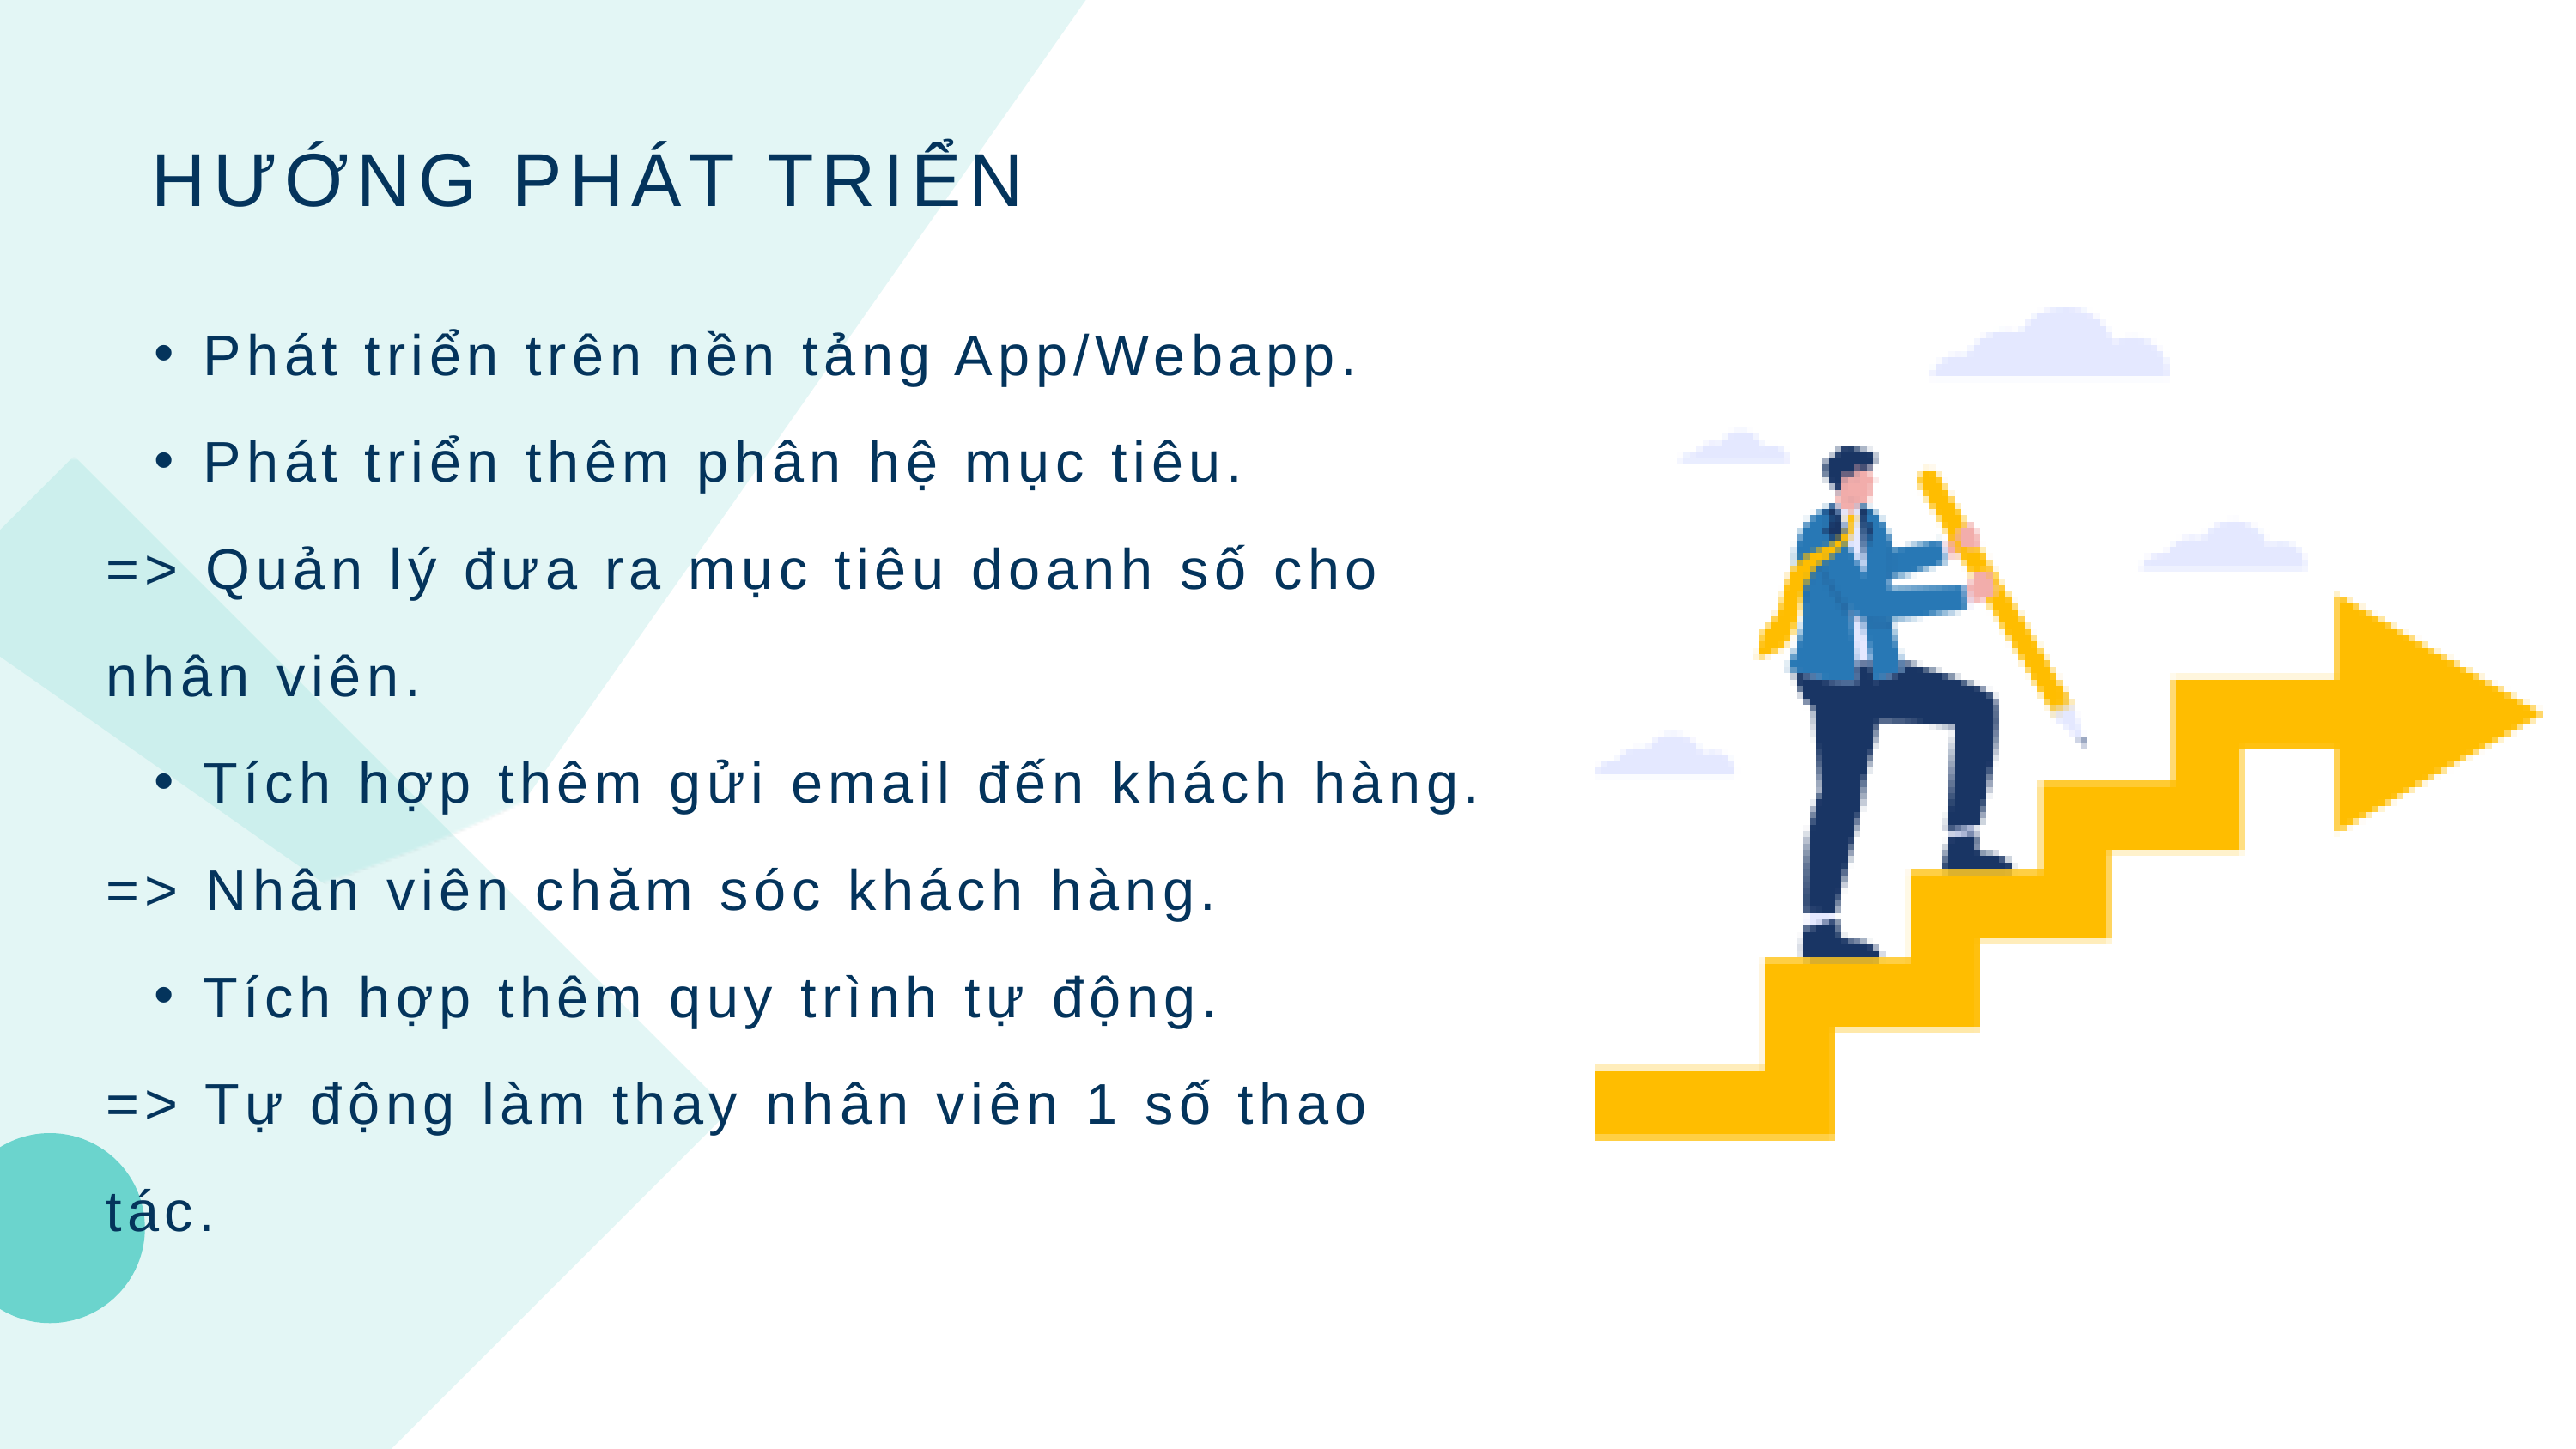

HƯỚNG PHÁT TRIỂN
Phát triển trên nền tảng App/Webapp.
Phát triển thêm phân hệ mục tiêu.
=> Quản lý đưa ra mục tiêu doanh số cho nhân viên.
Tích hợp thêm gửi email đến khách hàng.
=> Nhân viên chăm sóc khách hàng.
Tích hợp thêm quy trình tự động.
=> Tự động làm thay nhân viên 1 số thao tác.